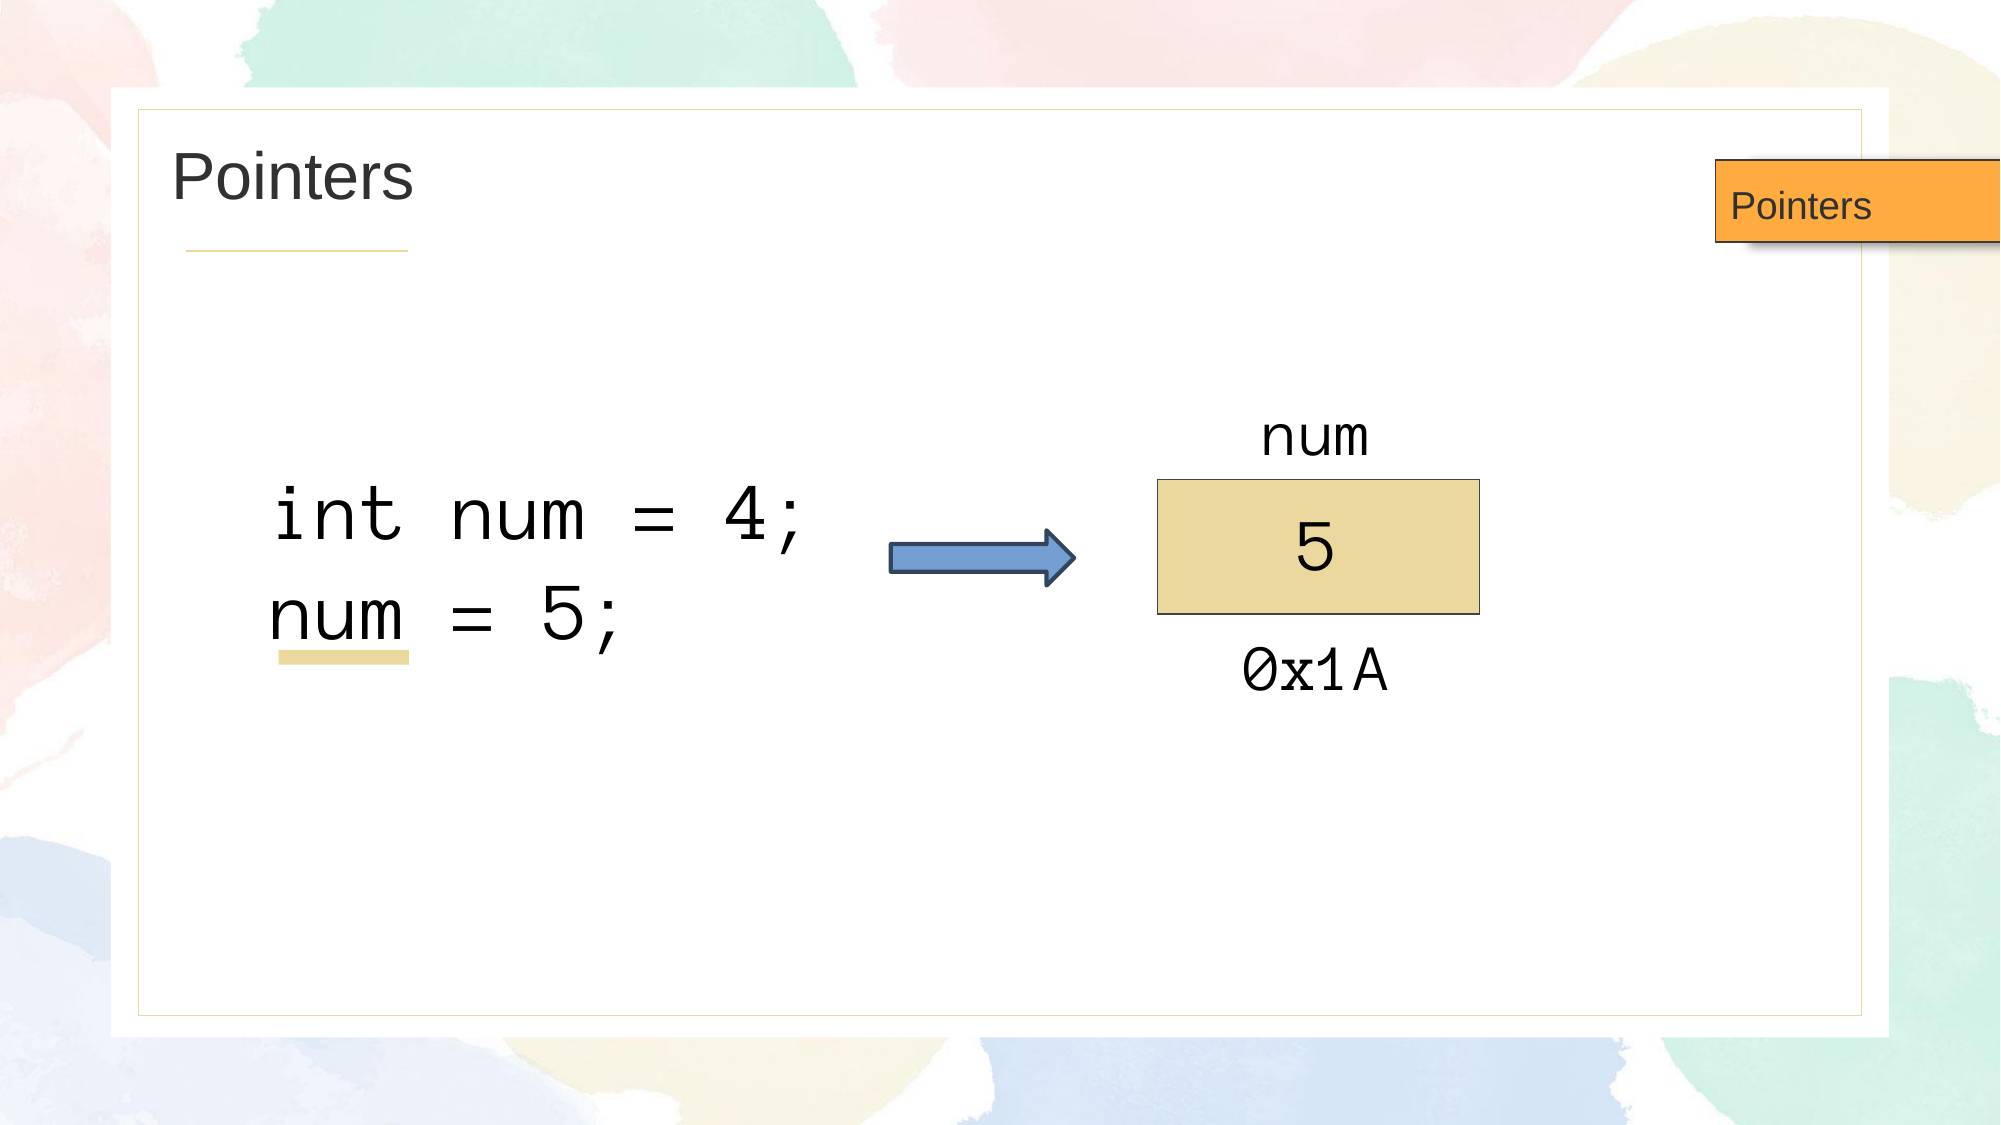

# Pointers
Pointers
num
int num = 4;
num = 5;
| 5 |
| --- |
| 4 |
| --- |

0x1A